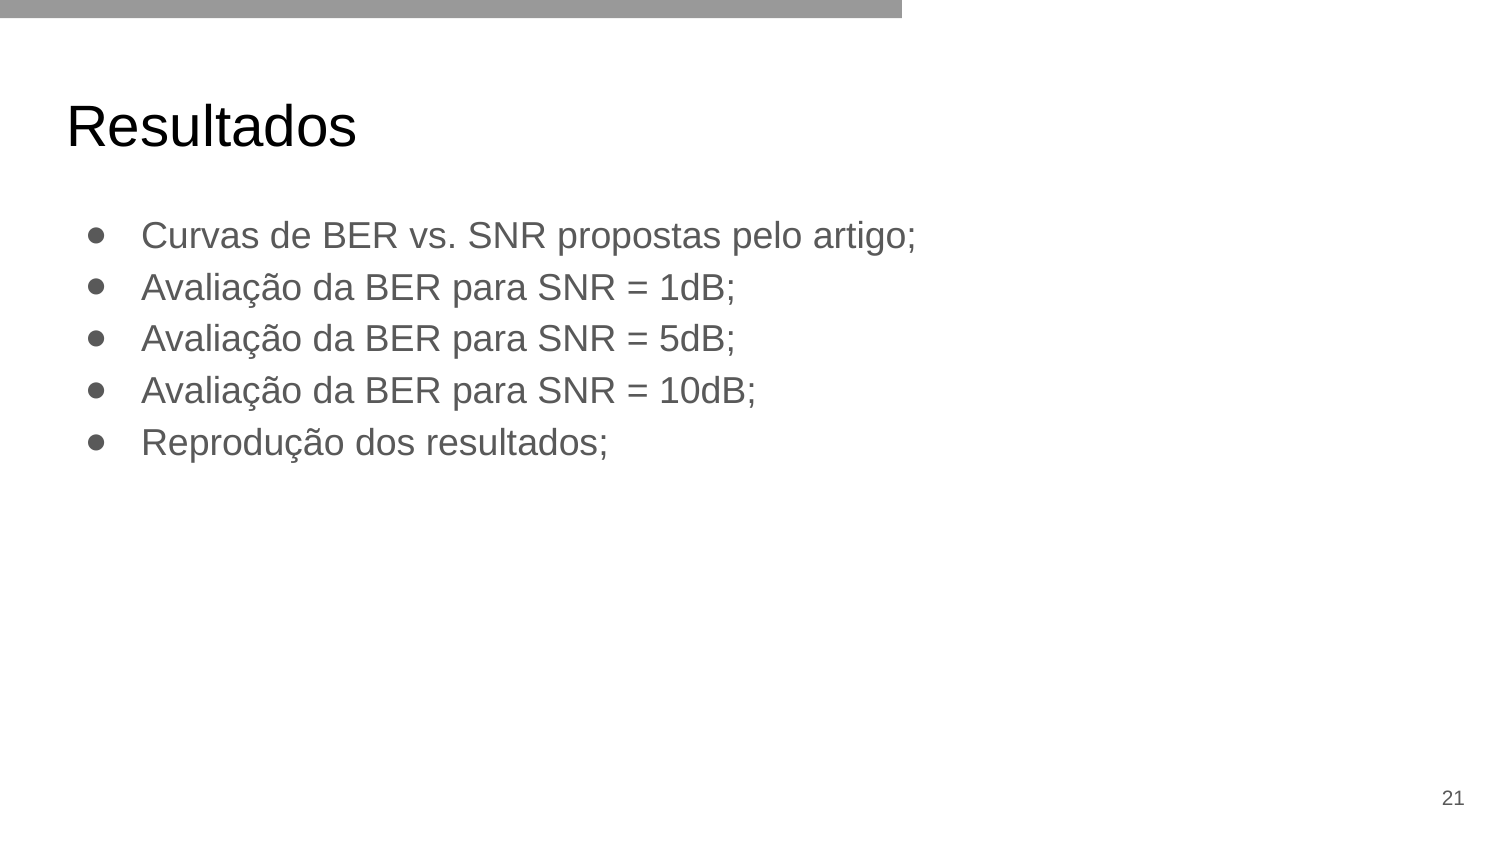

# Resultados
Curvas de BER vs. SNR propostas pelo artigo;
Avaliação da BER para SNR = 1dB;
Avaliação da BER para SNR = 5dB;
Avaliação da BER para SNR = 10dB;
Reprodução dos resultados;
21